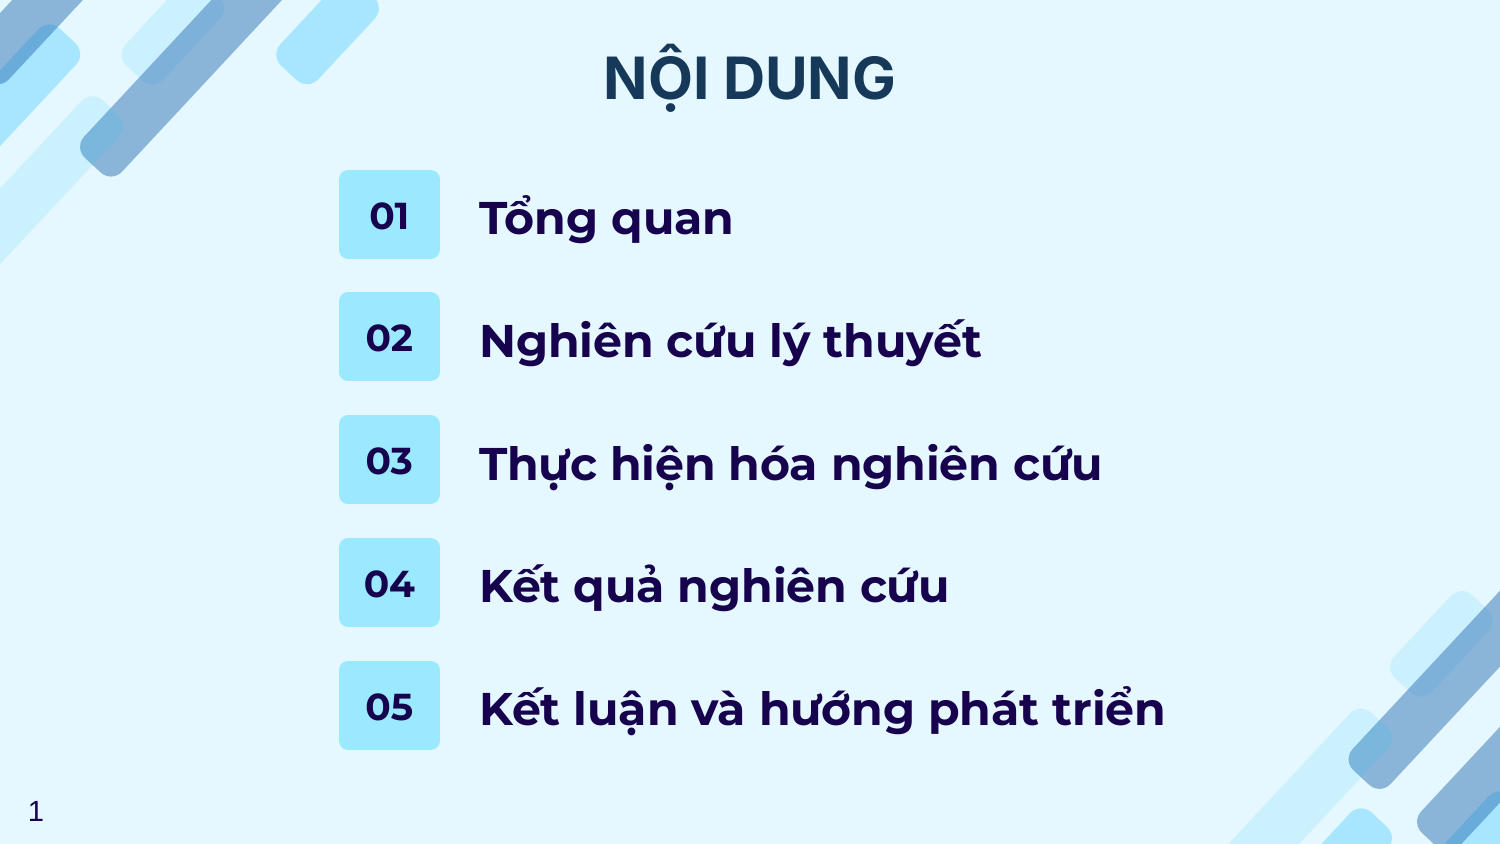

# NỘI DUNG
Tổng quan
01
Nghiên cứu lý thuyết
02
Thực hiện hóa nghiên cứu
03
Kết quả nghiên cứu
04
Kết luận và hướng phát triển
05
1